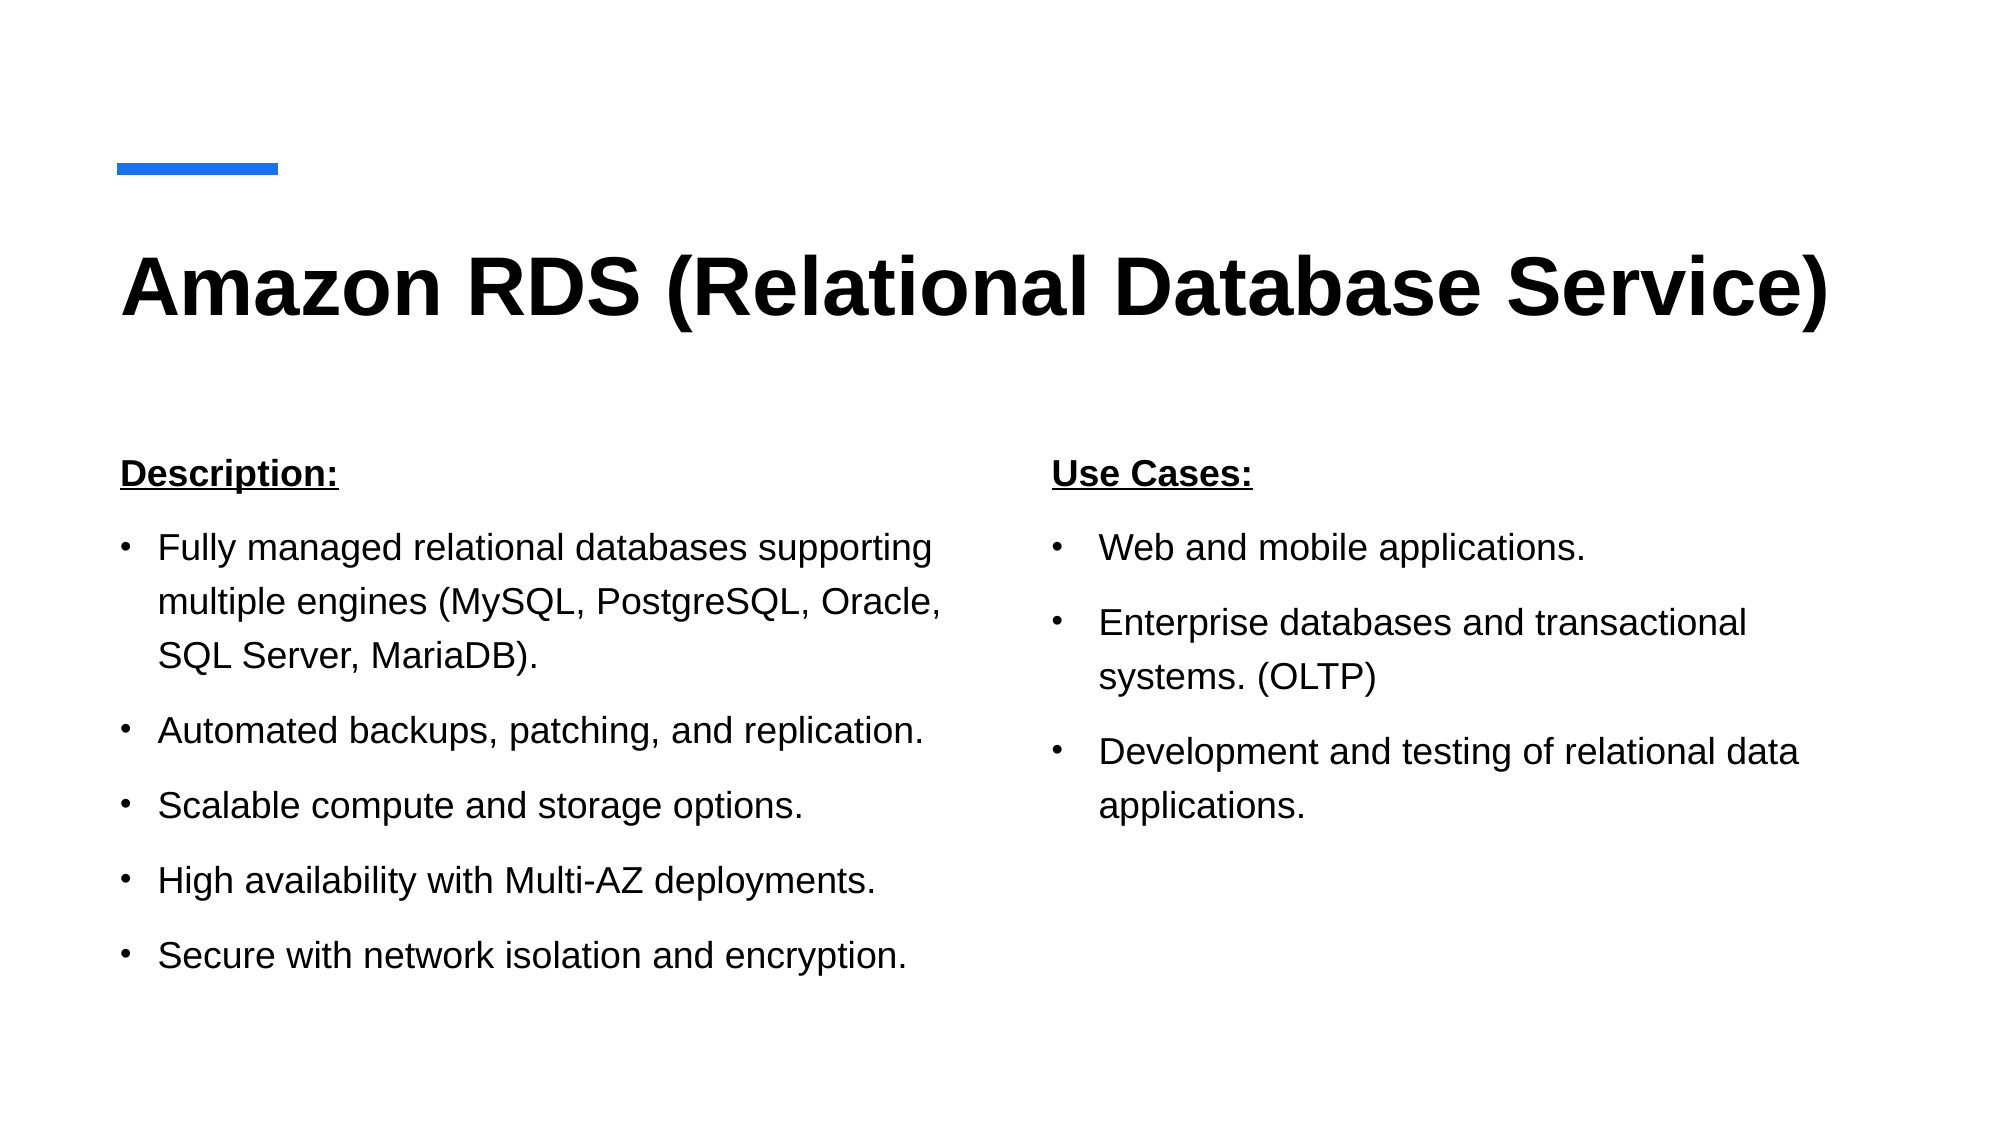

# Amazon RDS (Relational Database Service)
Description:
Fully managed relational databases supporting multiple engines (MySQL, PostgreSQL, Oracle, SQL Server, MariaDB).
Automated backups, patching, and replication.
Scalable compute and storage options.
High availability with Multi-AZ deployments.
Secure with network isolation and encryption.
Use Cases:
Web and mobile applications.
Enterprise databases and transactional systems. (OLTP)
Development and testing of relational data applications.